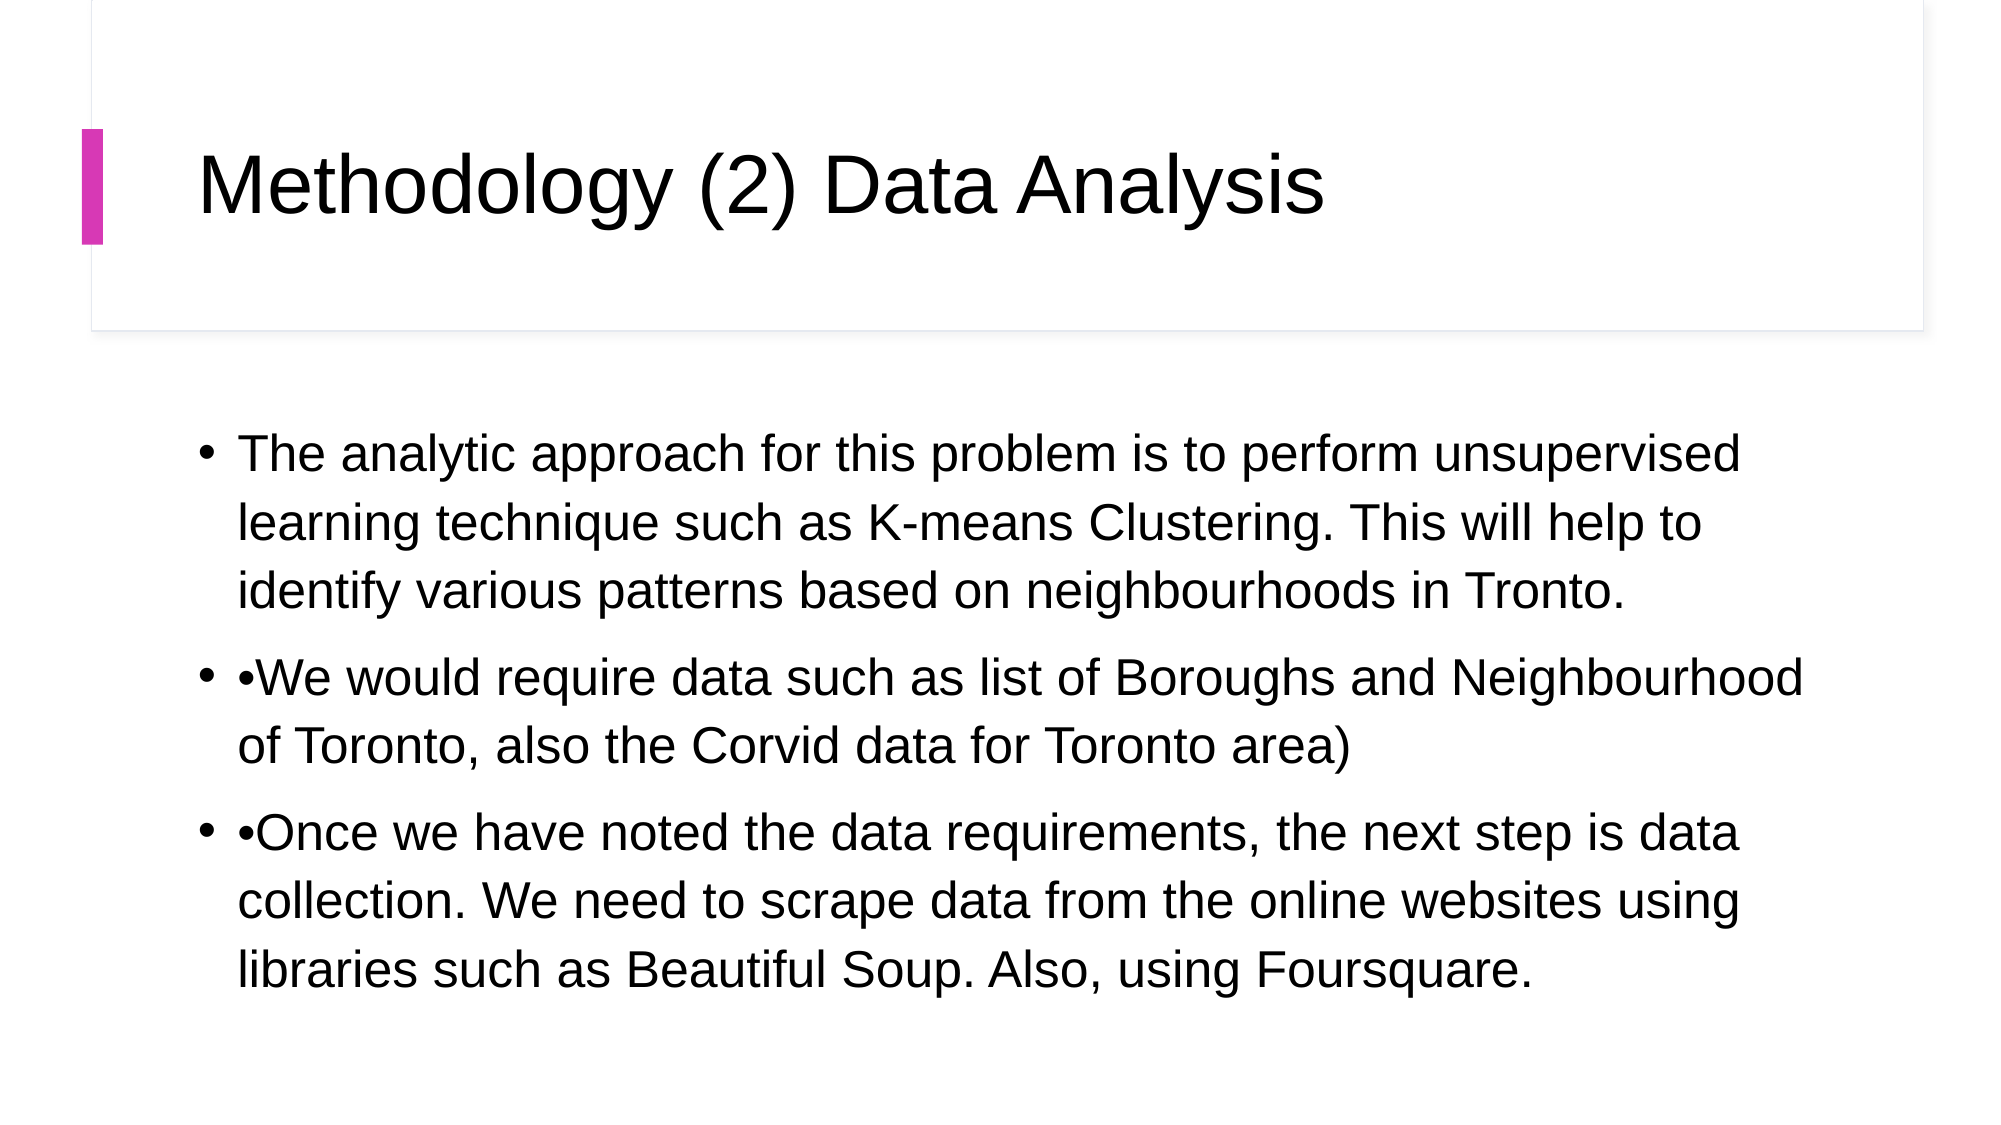

# Methodology (2) Data Analysis
The analytic approach for this problem is to perform unsupervised learning technique such as K-means Clustering. This will help to identify various patterns based on neighbourhoods in Tronto.
•We would require data such as list of Boroughs and Neighbourhood of Toronto, also the Corvid data for Toronto area)
•Once we have noted the data requirements, the next step is data collection. We need to scrape data from the online websites using libraries such as Beautiful Soup. Also, using Foursquare.